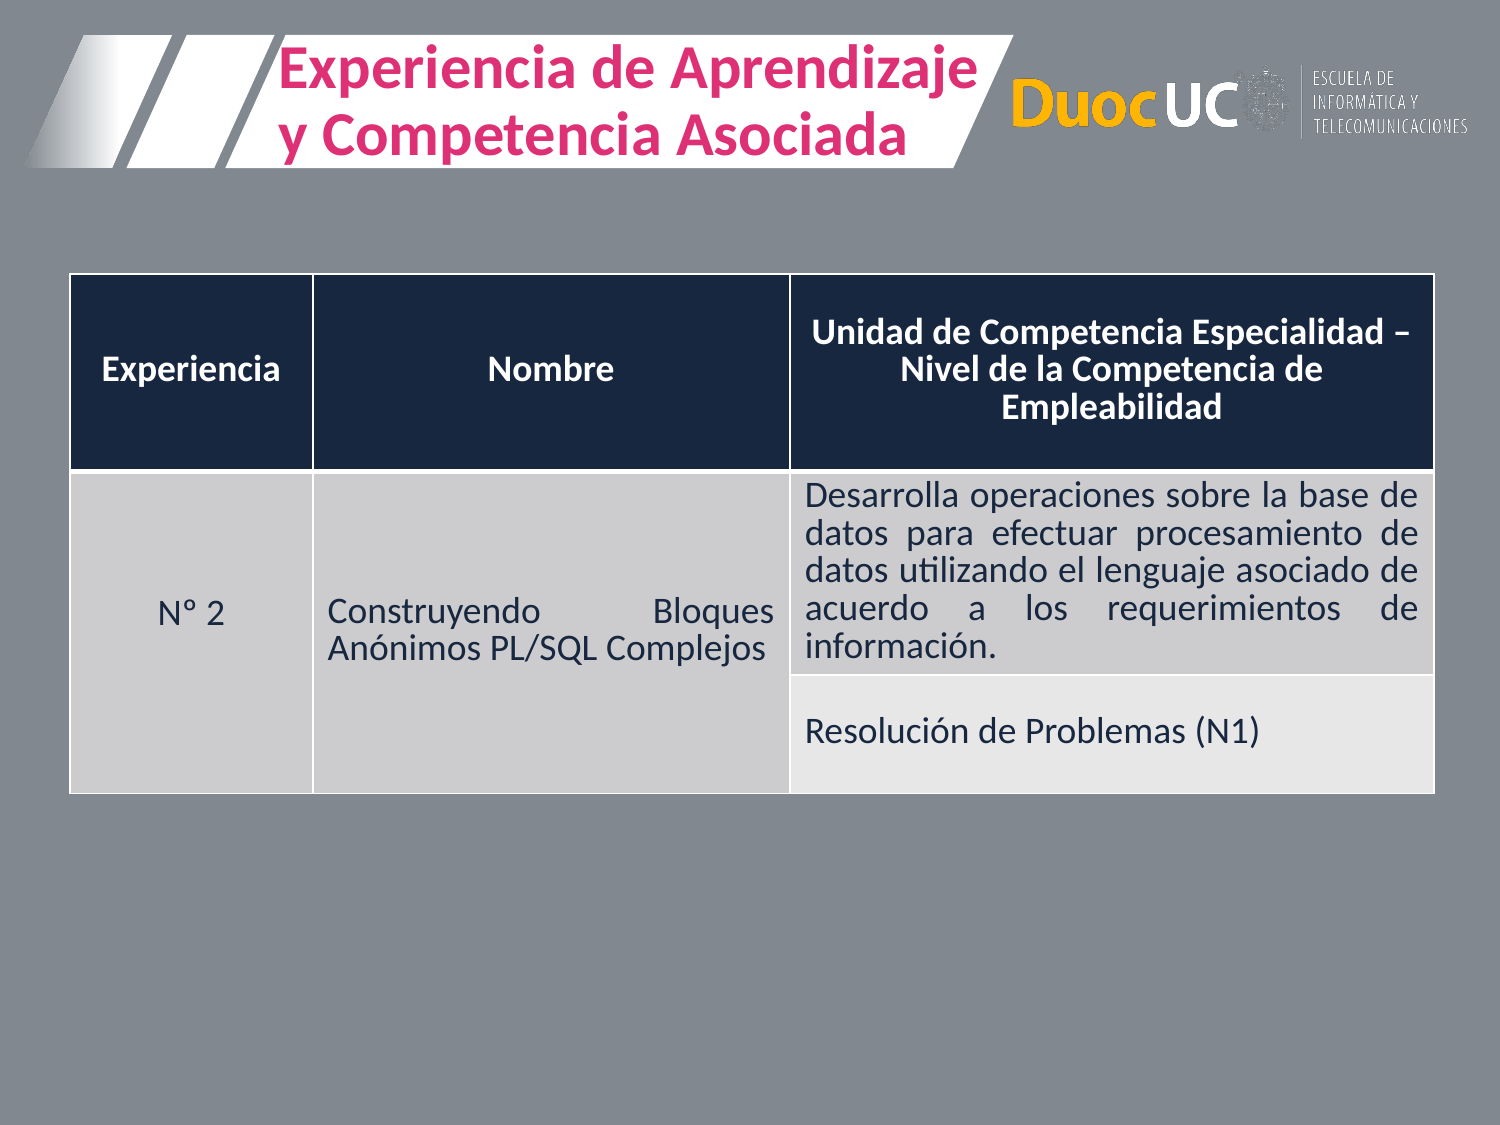

# Experiencia de Aprendizaje y Competencia Asociada
| Experiencia | Nombre | Unidad de Competencia Especialidad – Nivel de la Competencia de Empleabilidad |
| --- | --- | --- |
| Nº 2 | Construyendo Bloques Anónimos PL/SQL Complejos | Desarrolla operaciones sobre la base de datos para efectuar procesamiento de datos utilizando el lenguaje asociado de acuerdo a los requerimientos de información. |
|  |  | Resolución de Problemas (N1) |